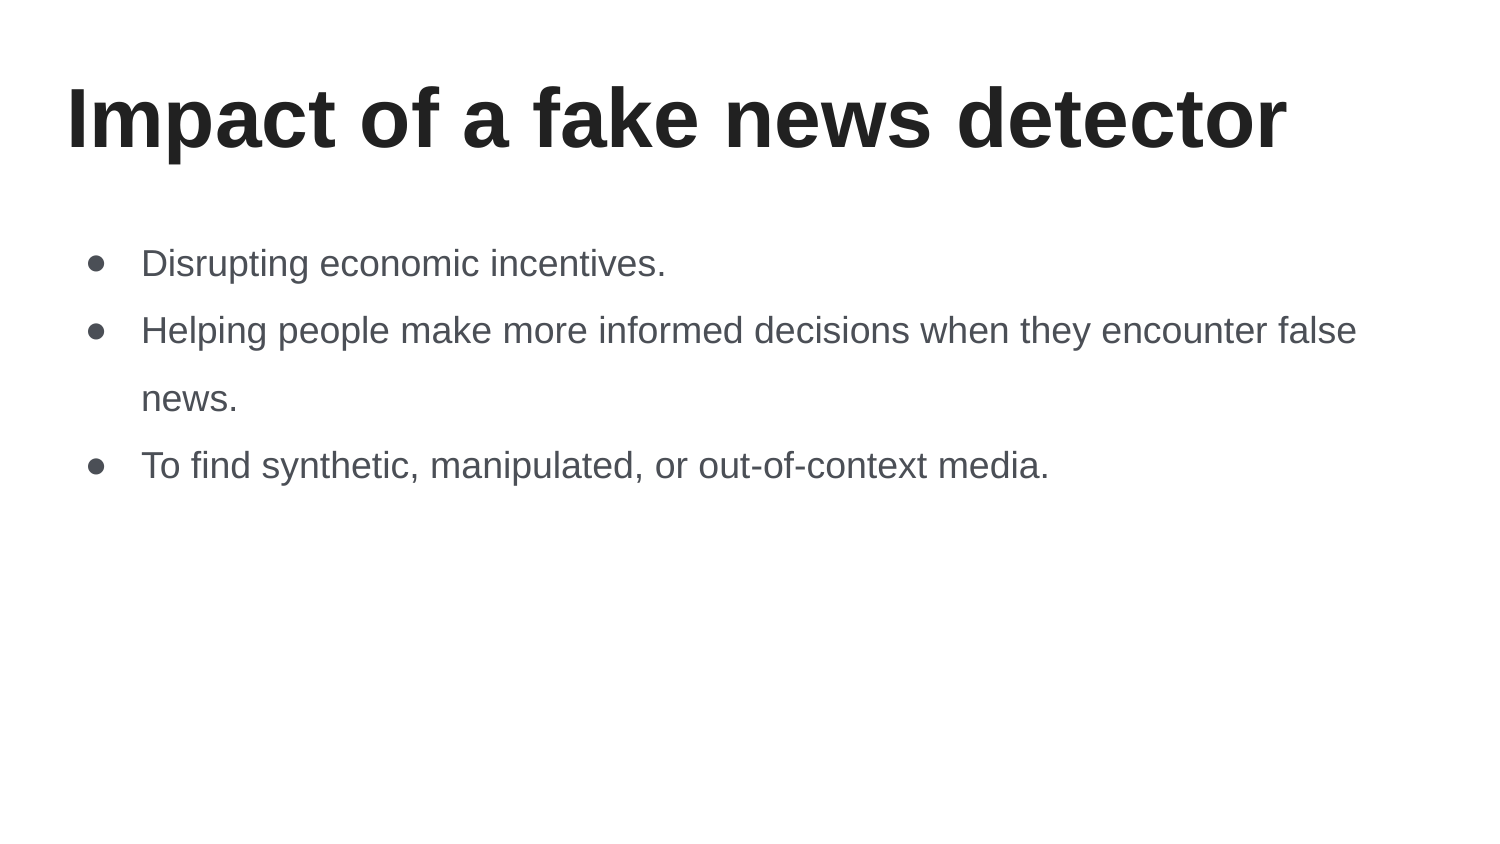

# Impact of a fake news detector
Disrupting economic incentives.
Helping people make more informed decisions when they encounter false news.
To find synthetic, manipulated, or out-of-context media.